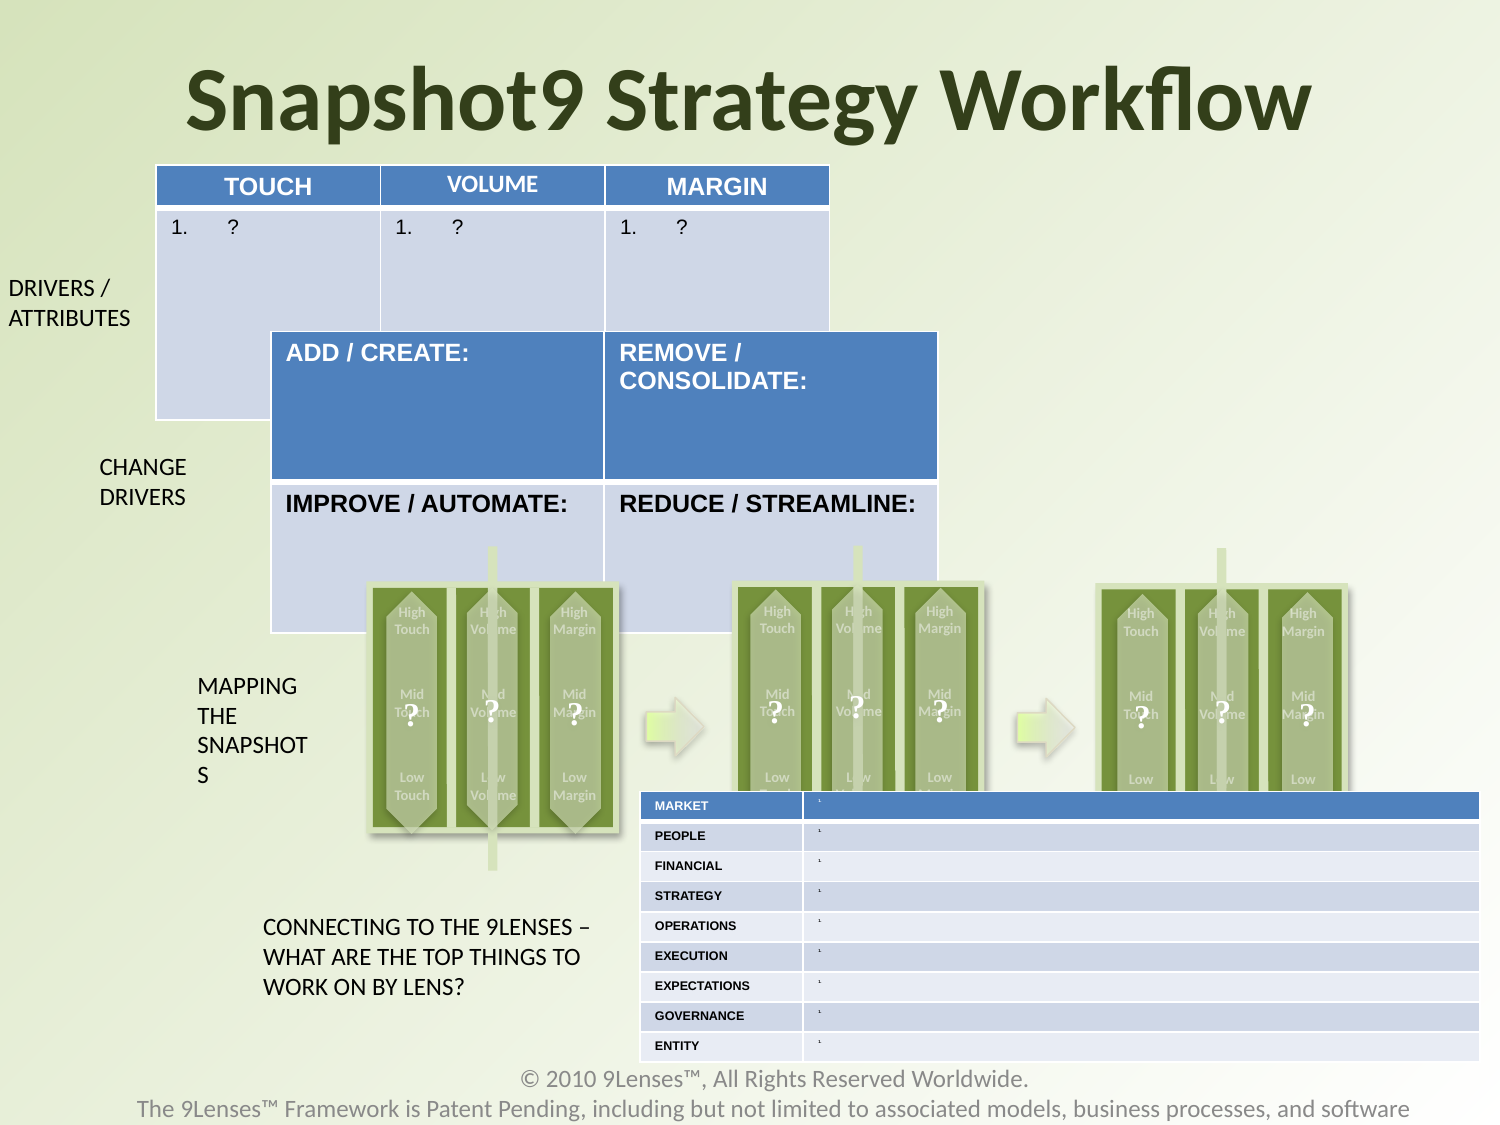

# Snapshot9 Strategy Workflow
| TOUCH | VOLUME | MARGIN |
| --- | --- | --- |
| ? | ? | ? |
DRIVERS / ATTRIBUTES
| ADD / CREATE: | REMOVE / CONSOLIDATE: |
| --- | --- |
| IMPROVE / AUTOMATE: | REDUCE / STREAMLINE: |
CHANGE DRIVERS

High
Touch
High
Volume
High
Margin
Mid
Volume
Mid
Margin
Mid
Touch
Low
Volume
Low
Margin
Low
Touch

High
Touch
High
Volume
High
Margin
Mid
Volume
Mid
Margin
Mid
Touch
Low
Volume
Low
Margin
Low
Touch

High
Touch
High
Volume
High
Margin
Mid
Volume
Mid
Margin
Mid
Touch
Low
Volume
Low
Margin
Low
Touch
?
?
?
?
?
?
?
?
?
MAPPING THE SNAPSHOTS

| MARKET | 1. |
| --- | --- |
| PEOPLE | 1. |
| FINANCIAL | 1. |
| STRATEGY | 1. |
| OPERATIONS | 1. |
| EXECUTION | 1. |
| EXPECTATIONS | 1. |
| GOVERNANCE | 1. |
| ENTITY | 1. |
CONNECTING TO THE 9LENSES – WHAT ARE THE TOP THINGS TO WORK ON BY LENS?